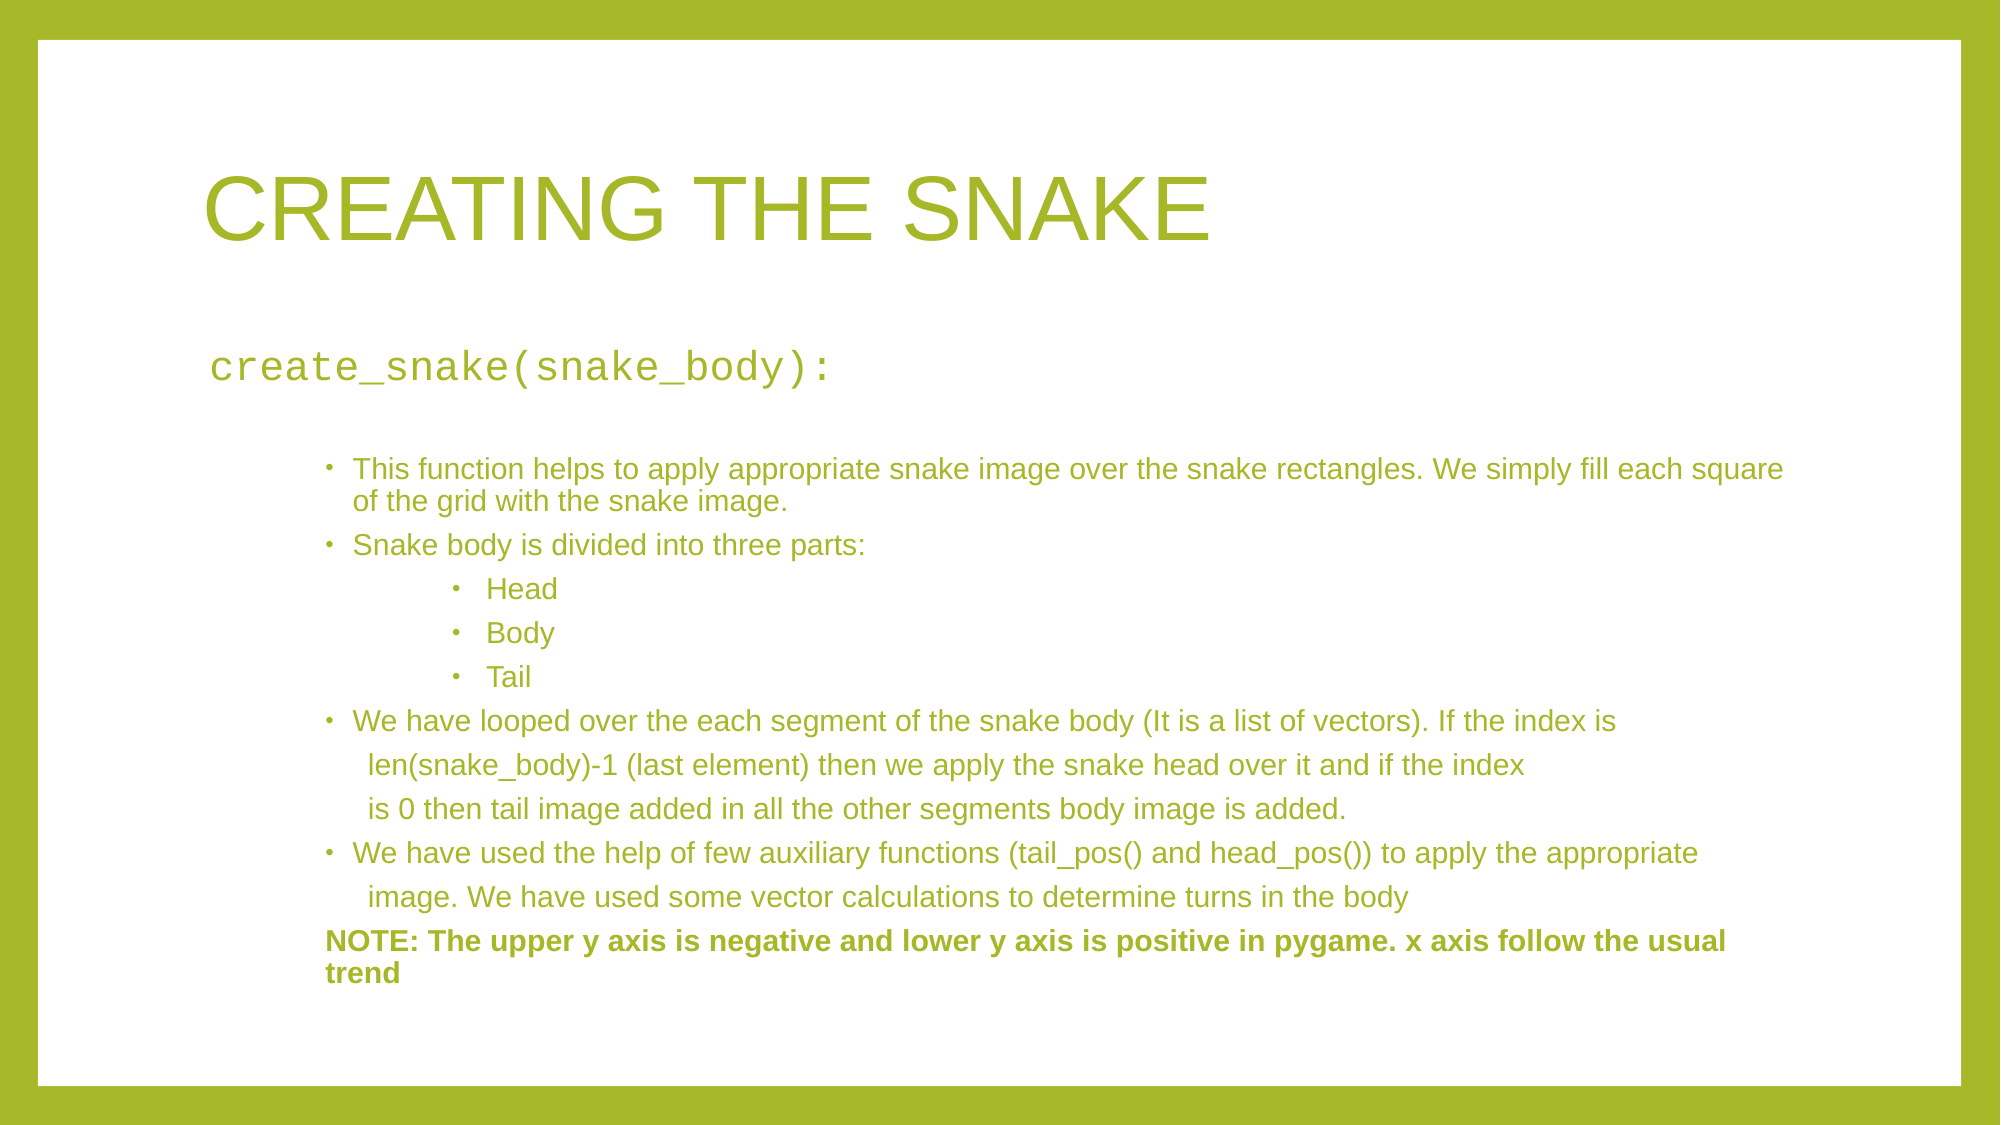

# CREATING THE SNAKE
create_snake(snake_body):

This function helps to apply appropriate snake image over the snake rectangles. We simply fill each square of the grid with the snake image.
Snake body is divided into three parts:
Head
Body
Tail
We have looped over the each segment of the snake body (It is a list of vectors). If the index is
     len(snake_body)-1 (last element) then we apply the snake head over it and if the index
     is 0 then tail image added in all the other segments body image is added.
We have used the help of few auxiliary functions (tail_pos() and head_pos()) to apply the appropriate
     image. We have used some vector calculations to determine turns in the body
NOTE: The upper y axis is negative and lower y axis is positive in pygame. x axis follow the usual trend